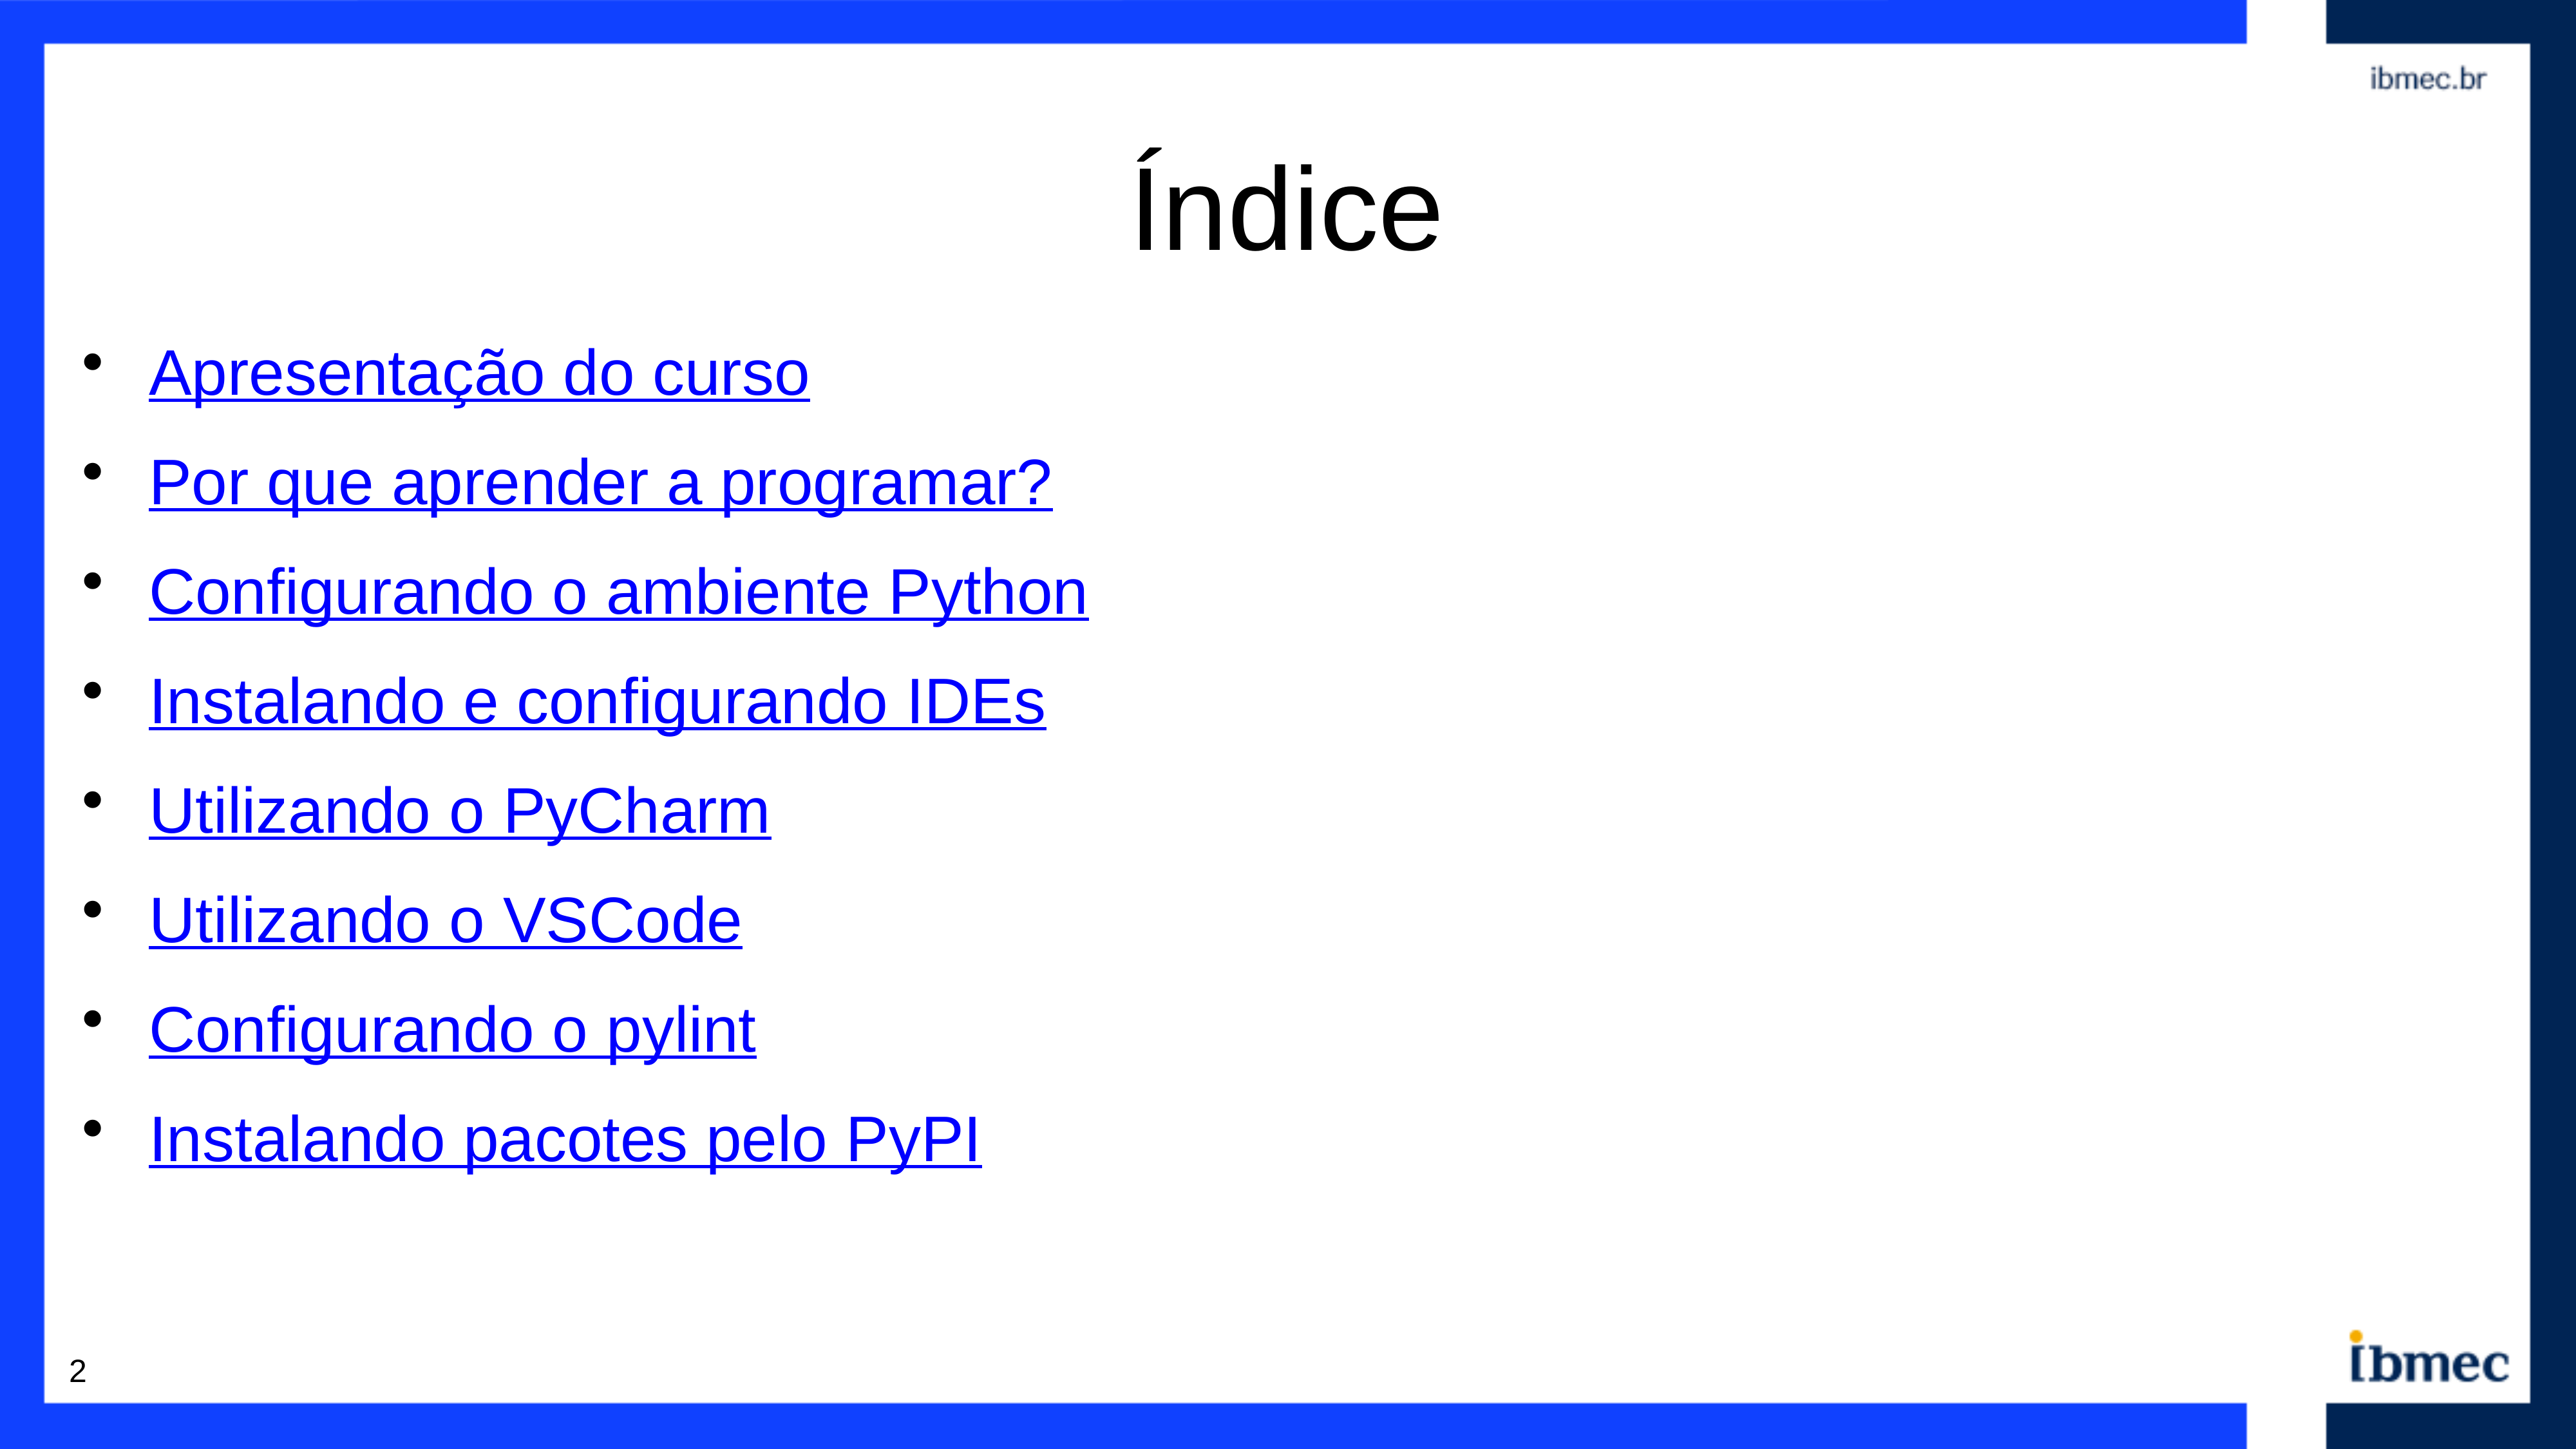

# Índice
Apresentação do curso
Por que aprender a programar?
Configurando o ambiente Python
Instalando e configurando IDEs
Utilizando o PyCharm
Utilizando o VSCode
Configurando o pylint
Instalando pacotes pelo PyPI
2